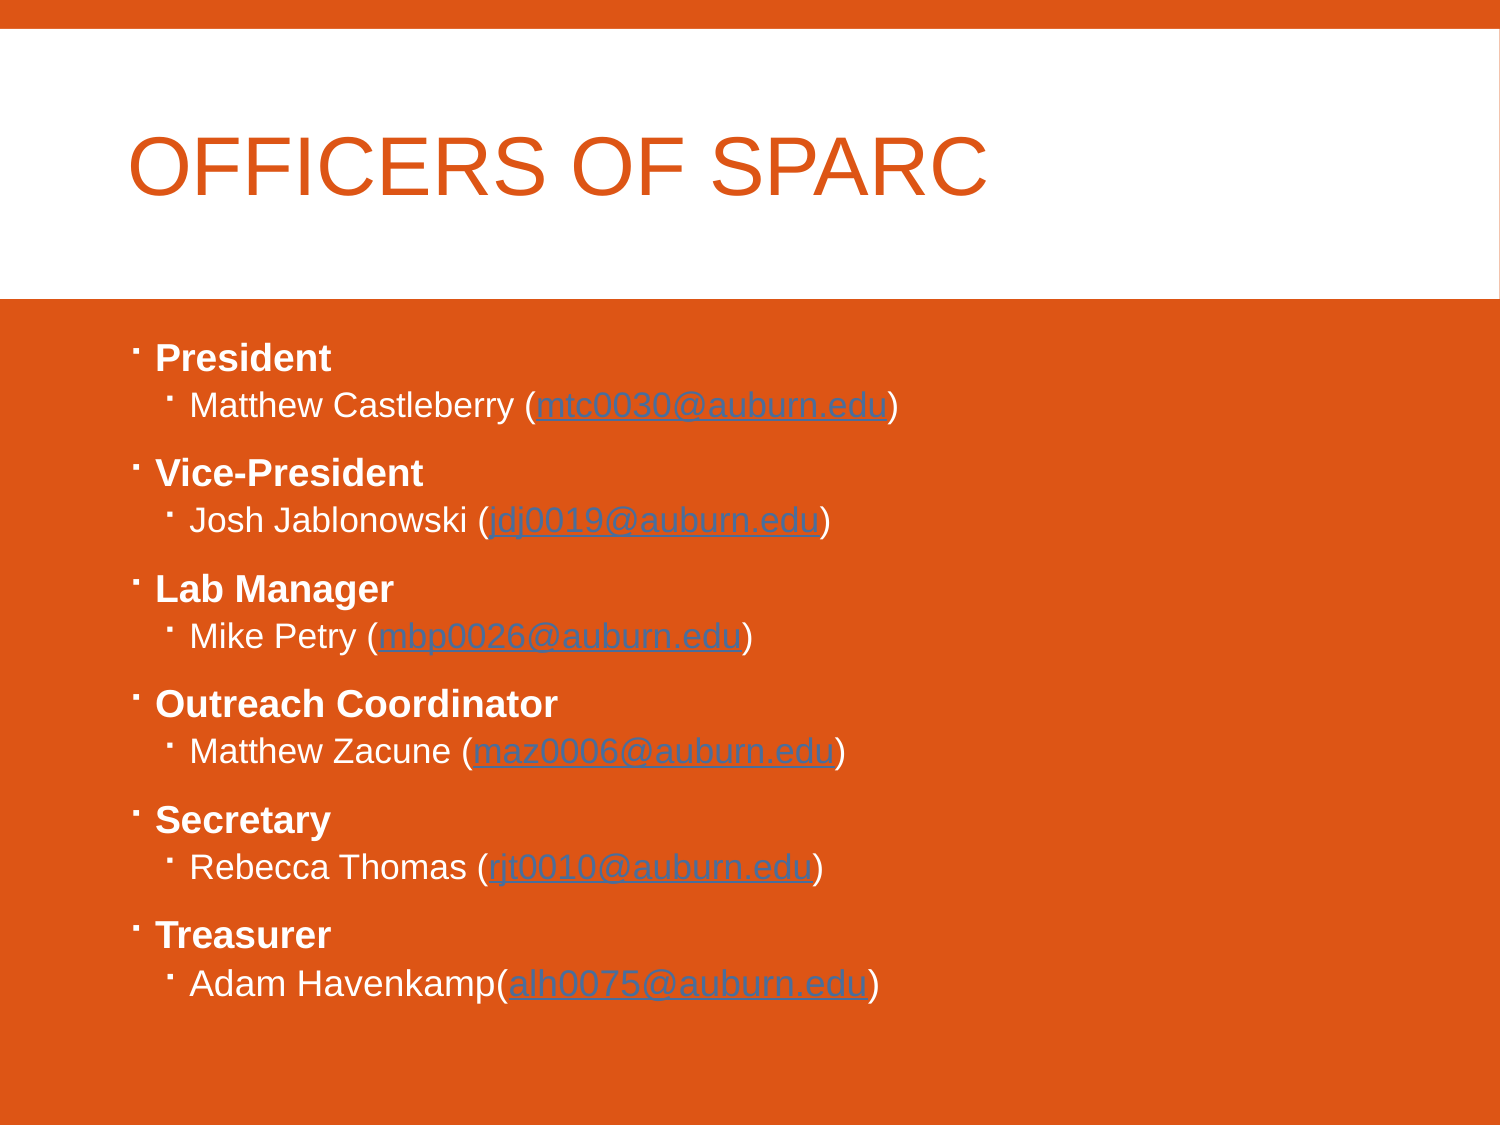

# Officers of SPARC
President
Matthew Castleberry (mtc0030@auburn.edu)
Vice-President
Josh Jablonowski (jdj0019@auburn.edu)
Lab Manager
Mike Petry (mbp0026@auburn.edu)
Outreach Coordinator
Matthew Zacune (maz0006@auburn.edu)
Secretary
Rebecca Thomas (rjt0010@auburn.edu)
Treasurer
Adam Havenkamp(alh0075@auburn.edu)